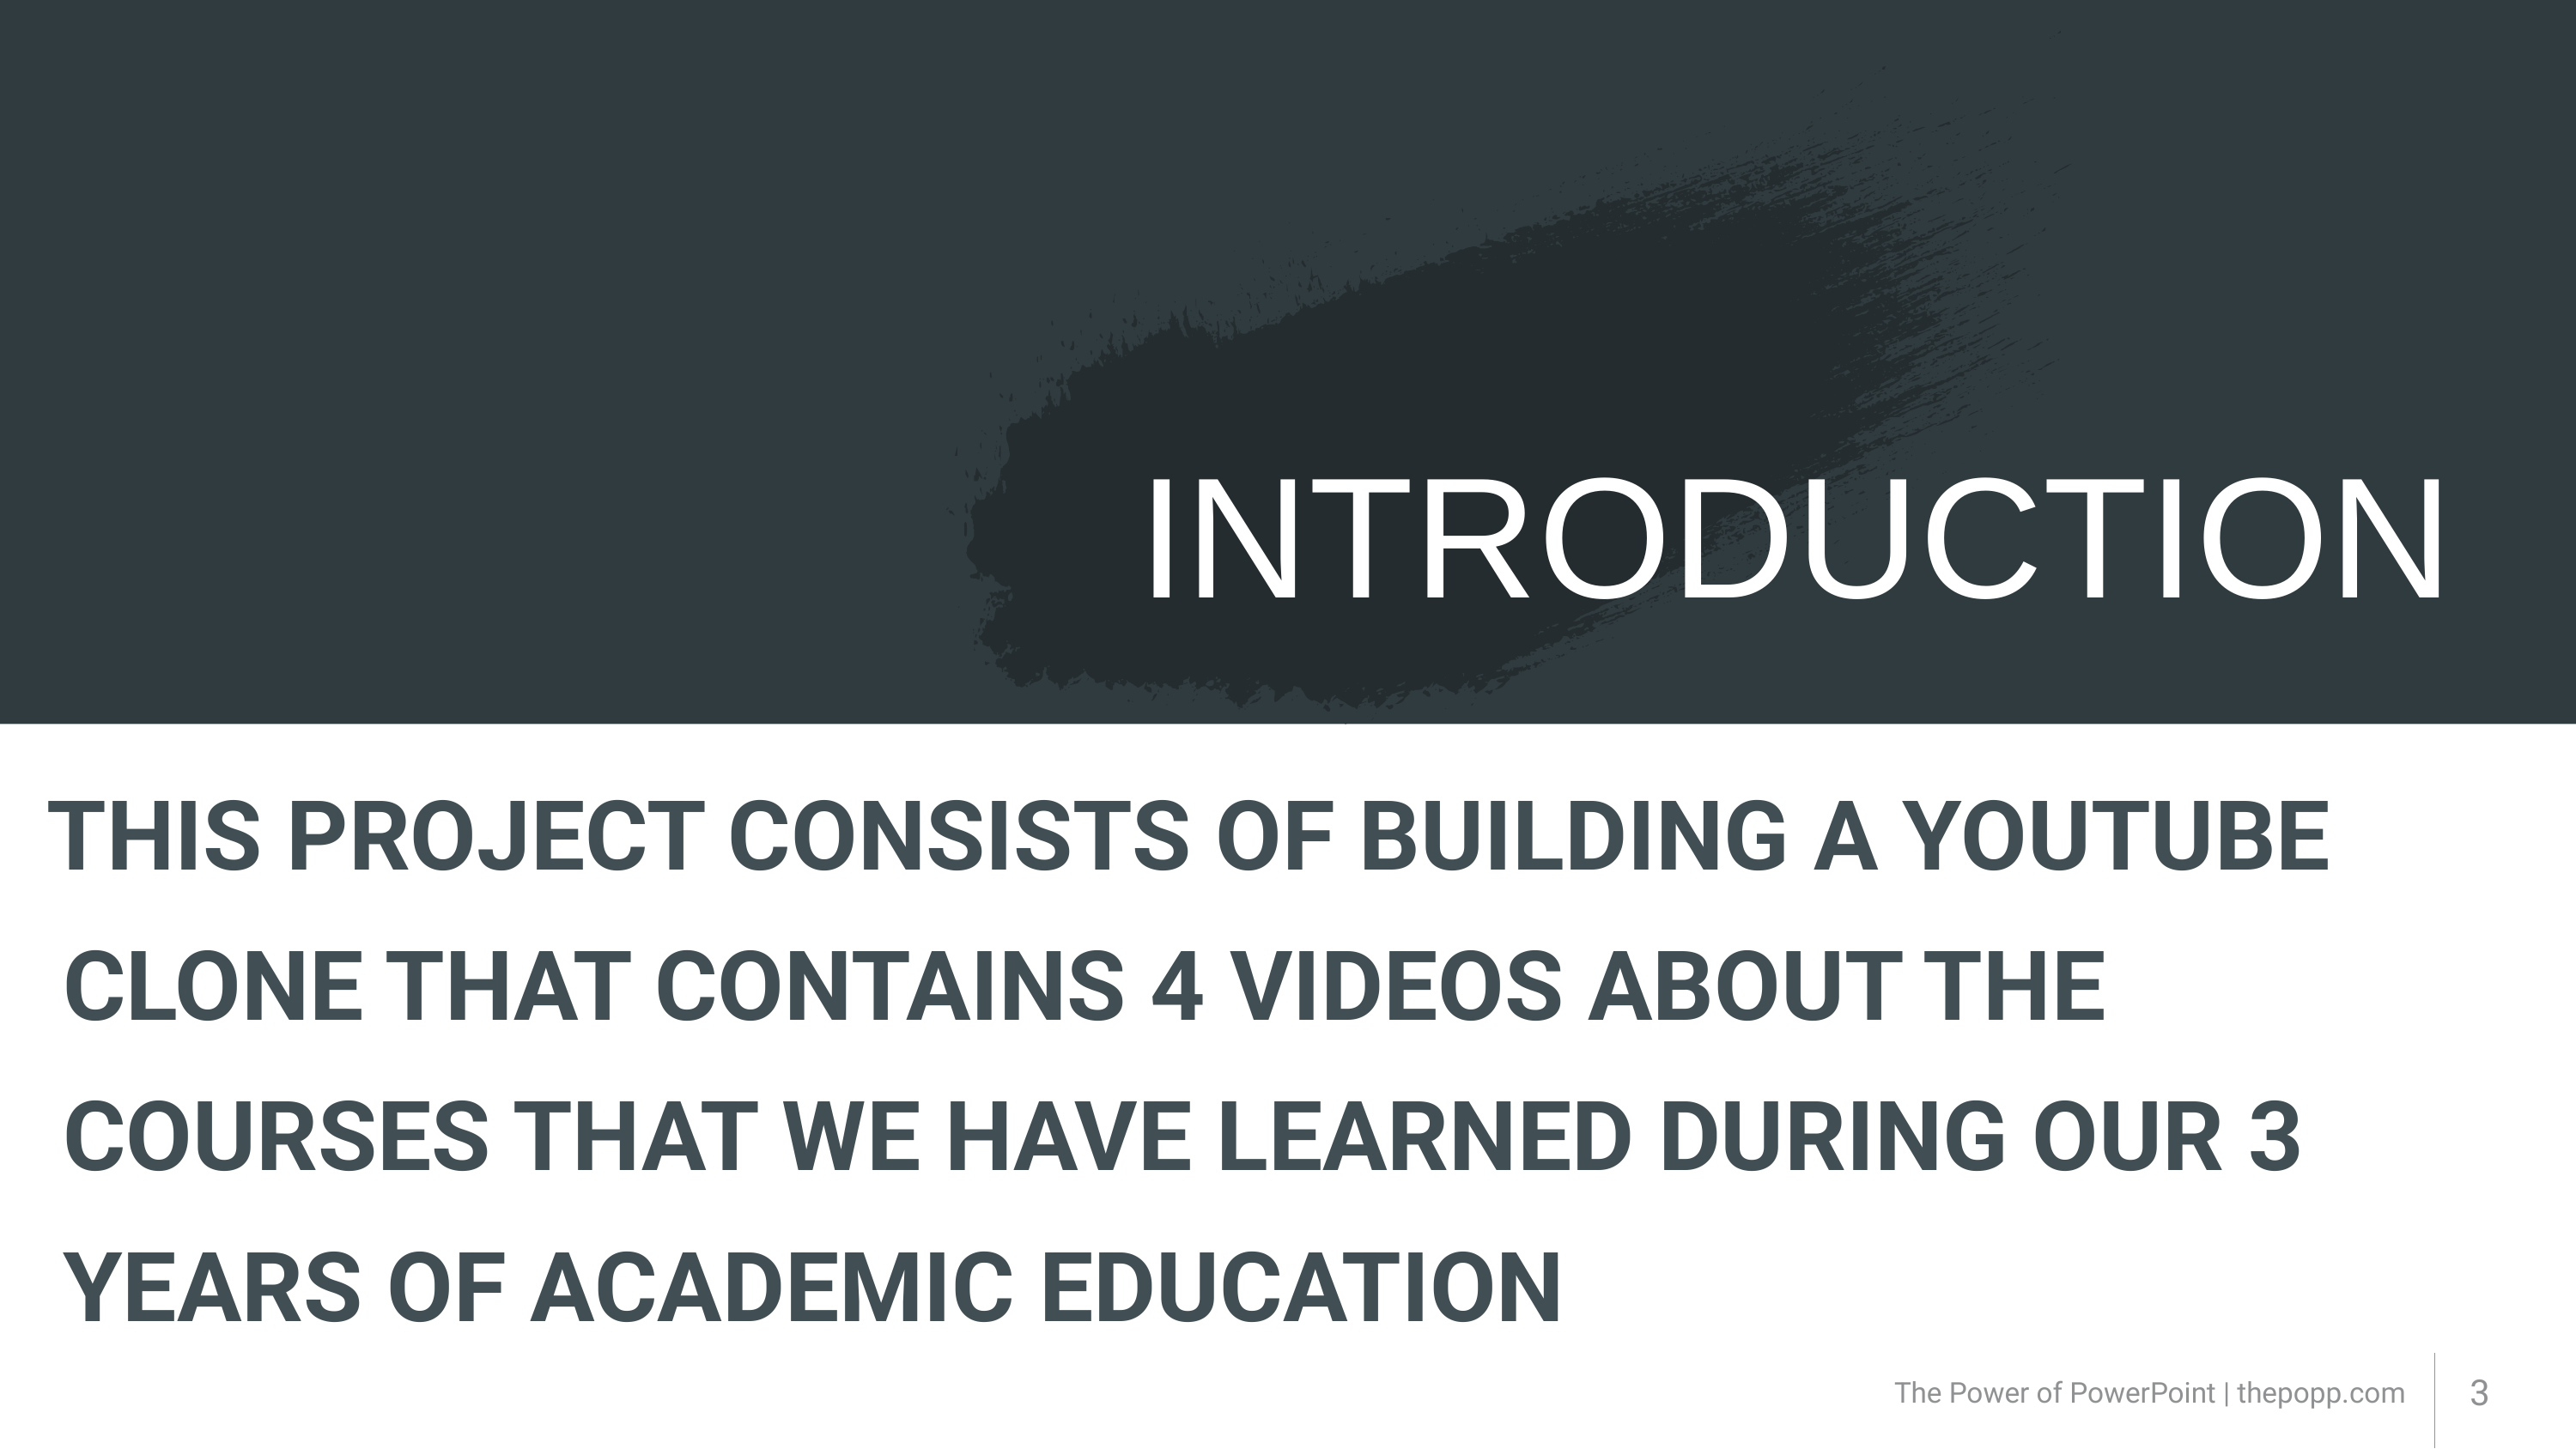

# INTRODUCTION
 THIS PROJECT CONSISTS OF BUILDING A YOUTUBE CLONE THAT CONTAINS 4 VIDEOS ABOUT THE COURSES THAT WE HAVE LEARNED DURING OUR 3 YEARS OF ACADEMIC EDUCATION

3
The Power of PowerPoint | thepopp.com